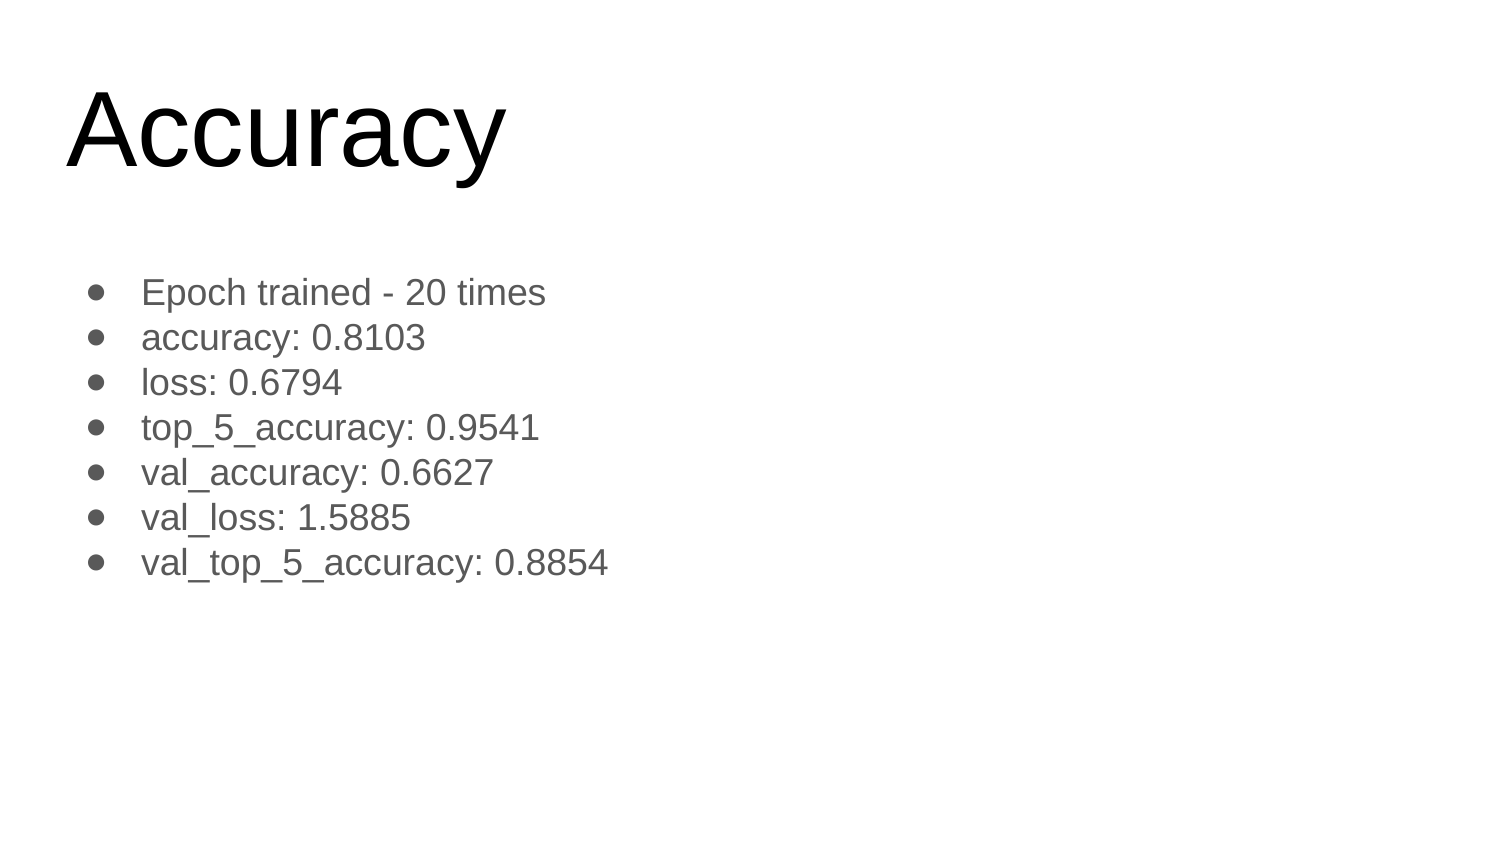

# Accuracy
Epoch trained - 20 times
accuracy: 0.8103
loss: 0.6794
top_5_accuracy: 0.9541
val_accuracy: 0.6627
val_loss: 1.5885
val_top_5_accuracy: 0.8854